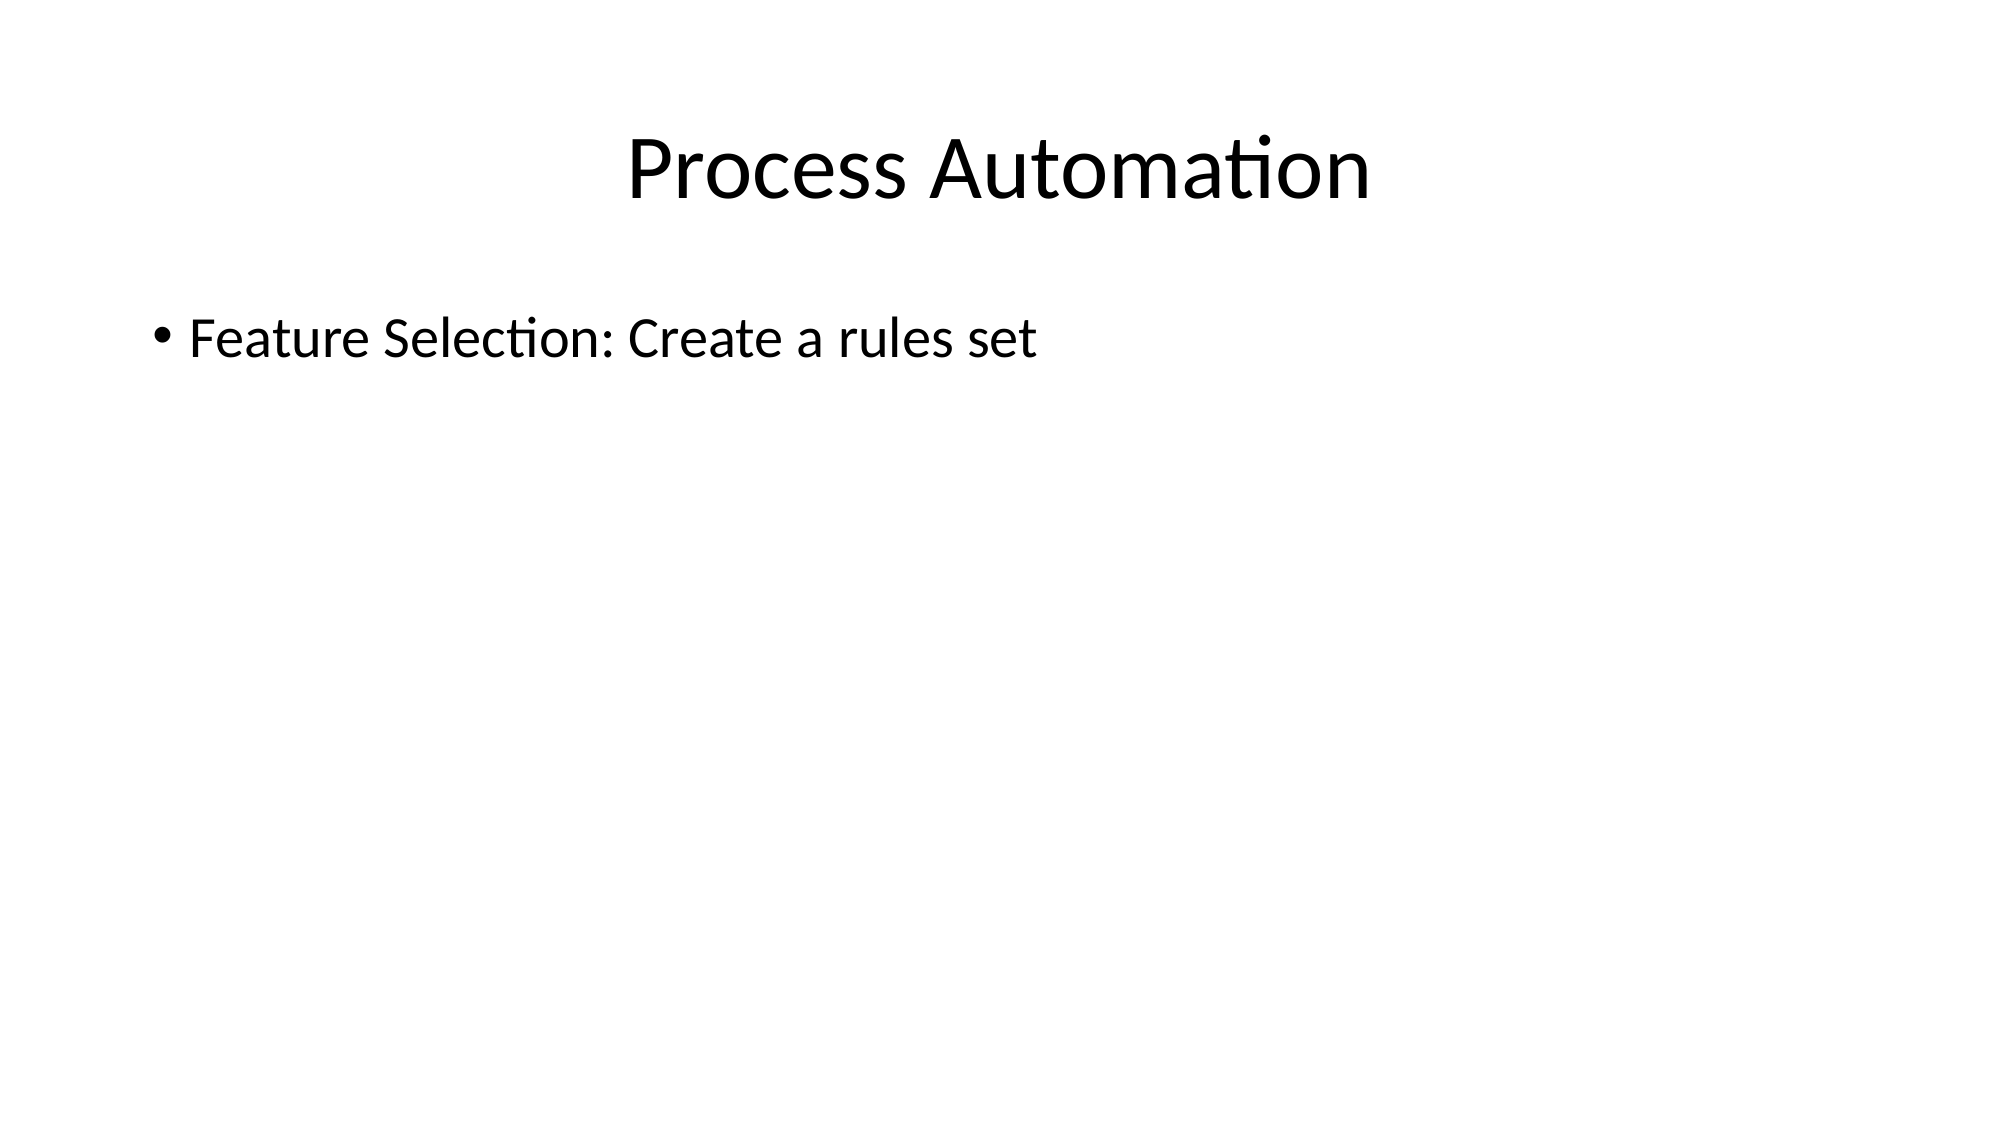

# Process Automation
Feature Selection: Create a rules set